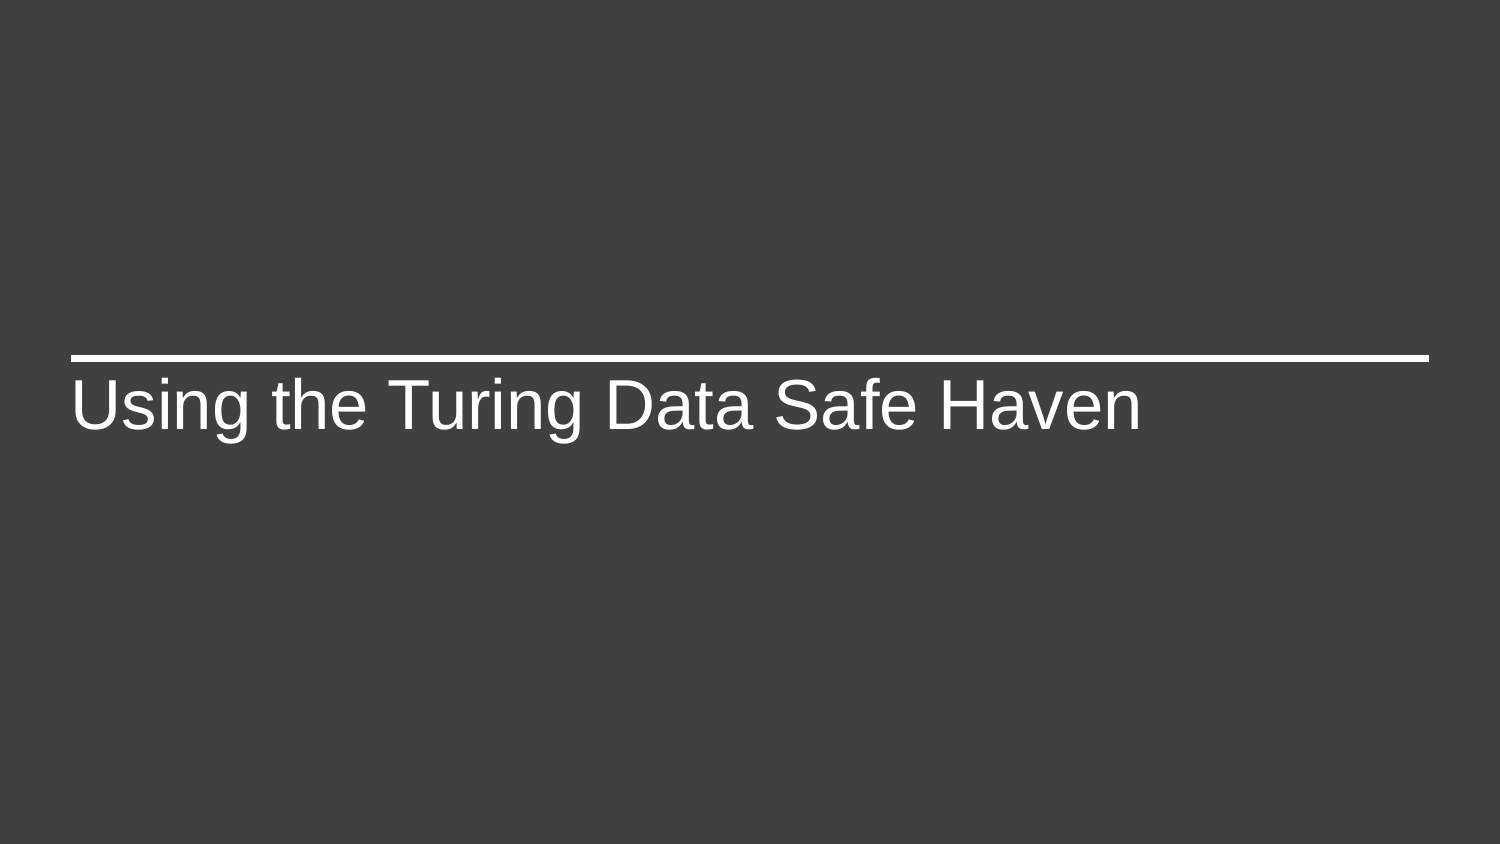

# Using the Turing Data Safe Haven